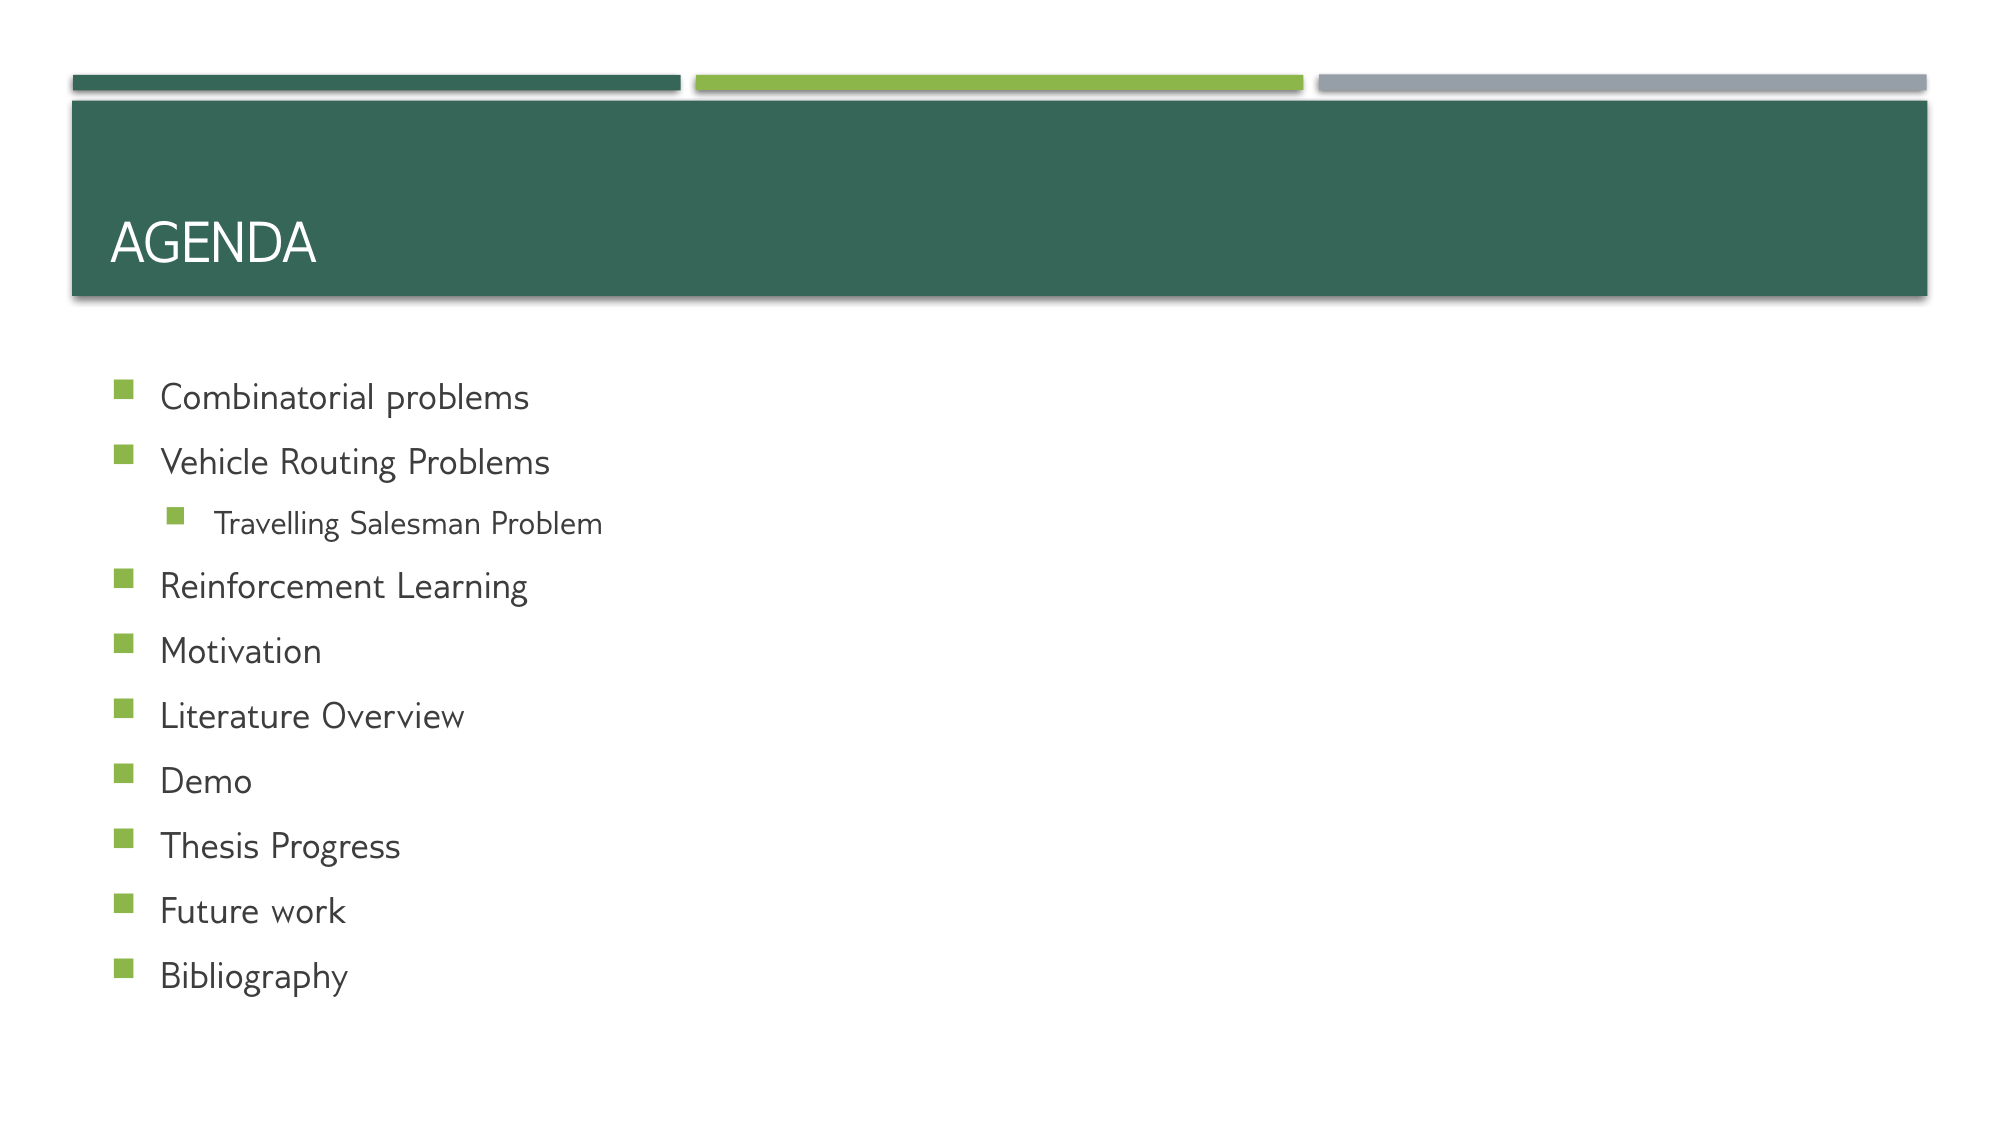

# Agenda
Combinatorial problems
Vehicle Routing Problems
Travelling Salesman Problem
Reinforcement Learning
Motivation
Literature Overview
Demo
Thesis Progress
Future work
Bibliography